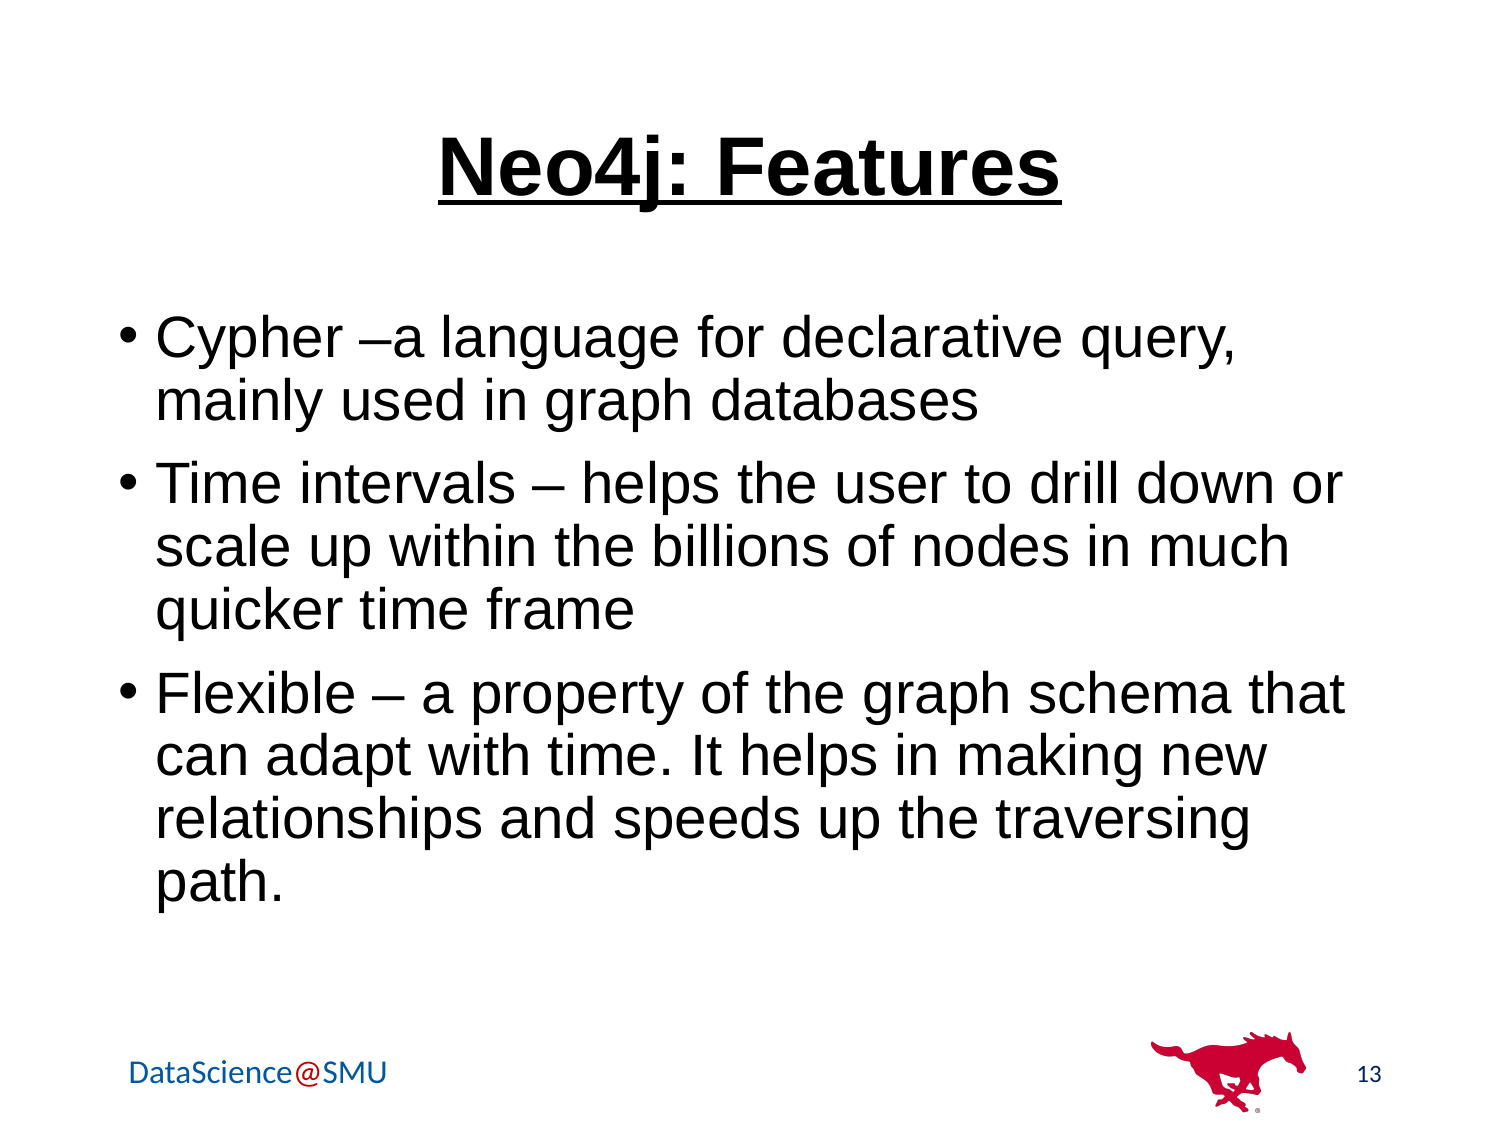

# Neo4j: Features
Cypher –a language for declarative query, mainly used in graph databases
Time intervals – helps the user to drill down or scale up within the billions of nodes in much quicker time frame
Flexible – a property of the graph schema that can adapt with time. It helps in making new relationships and speeds up the traversing path.
13